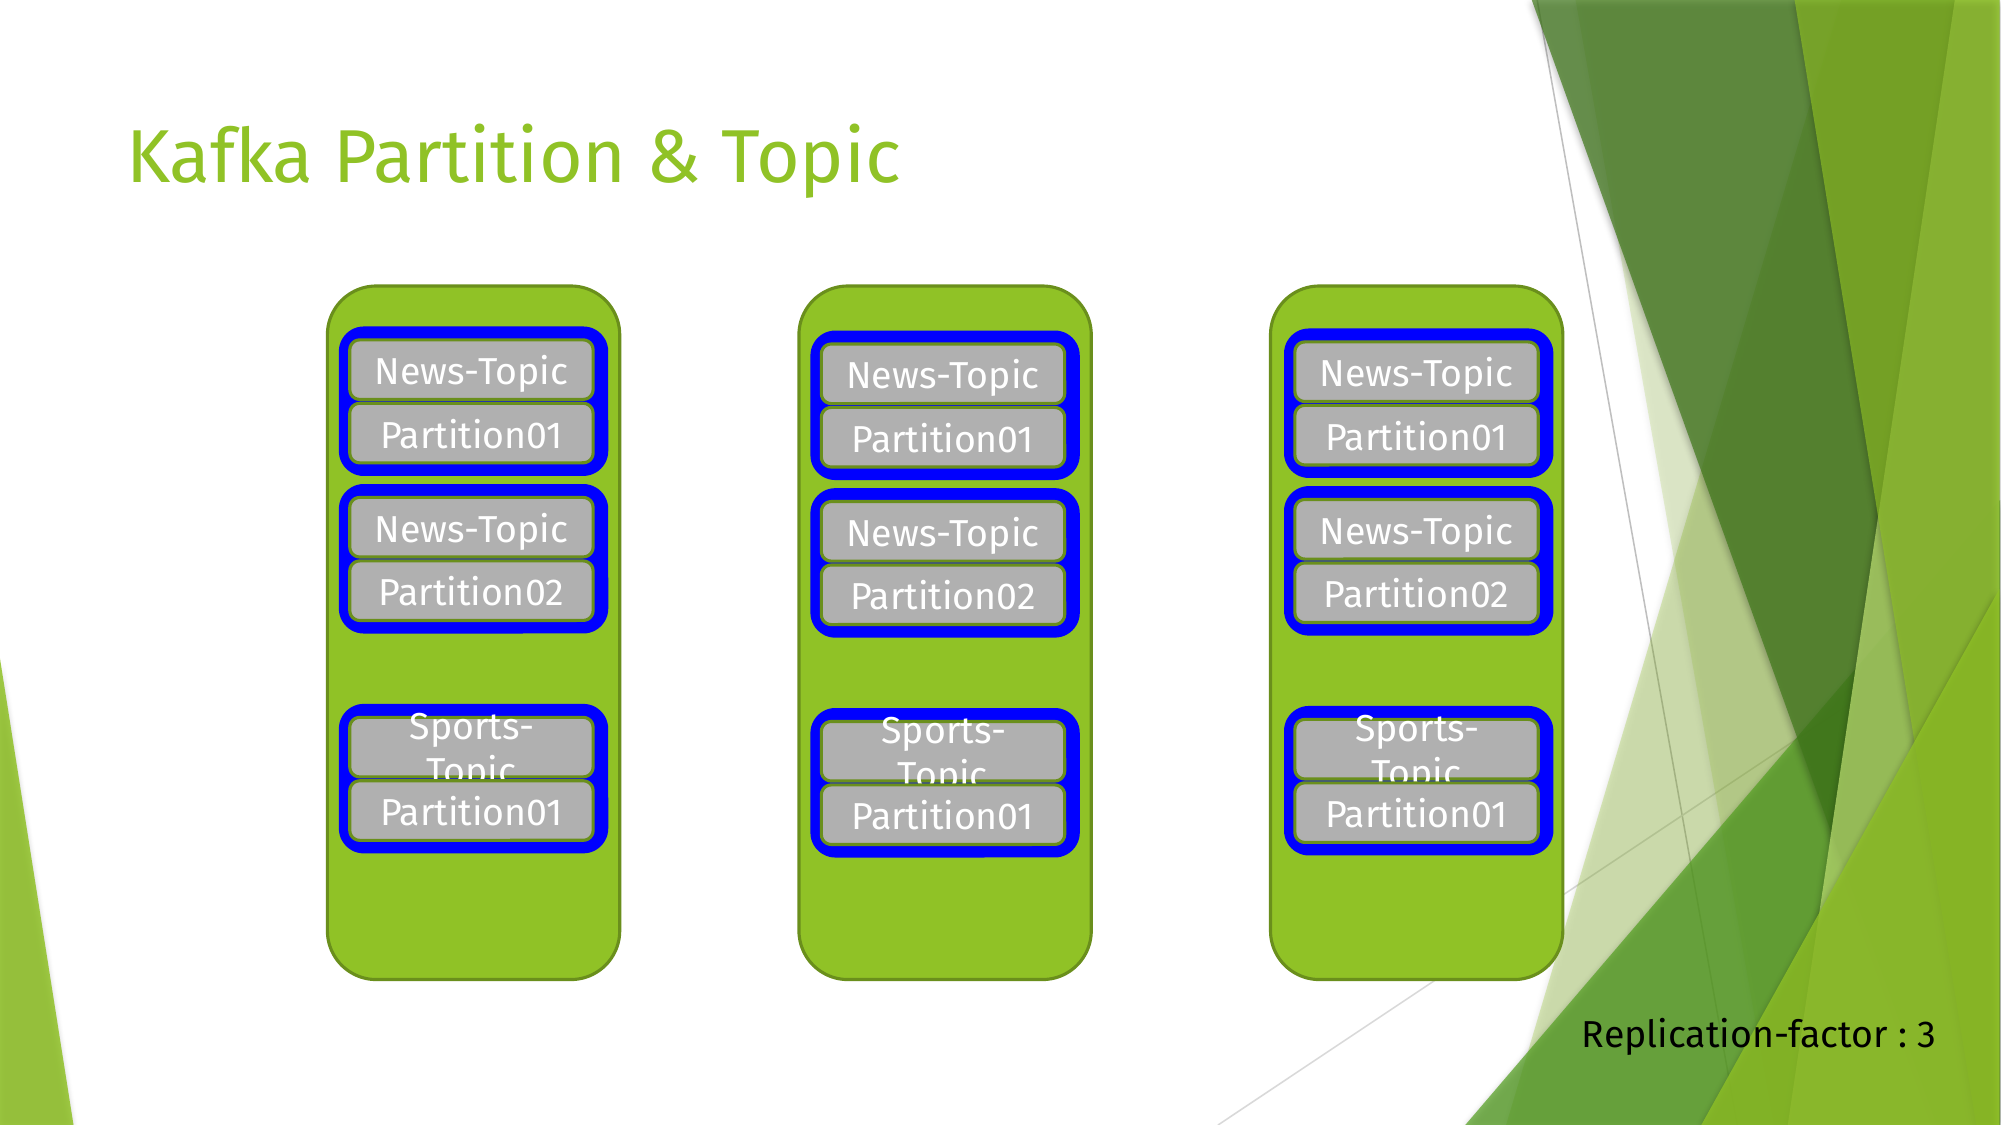

# Kafka Partition & Topic

News-Topic
Partition01

News-Topic
Partition01

News-Topic
Partition01

News-Topic
Partition02

News-Topic
Partition02

News-Topic
Partition02

Sports-Topic
Partition01

Sports-Topic
Partition01

Sports-Topic
Partition01
Replication-factor : 3